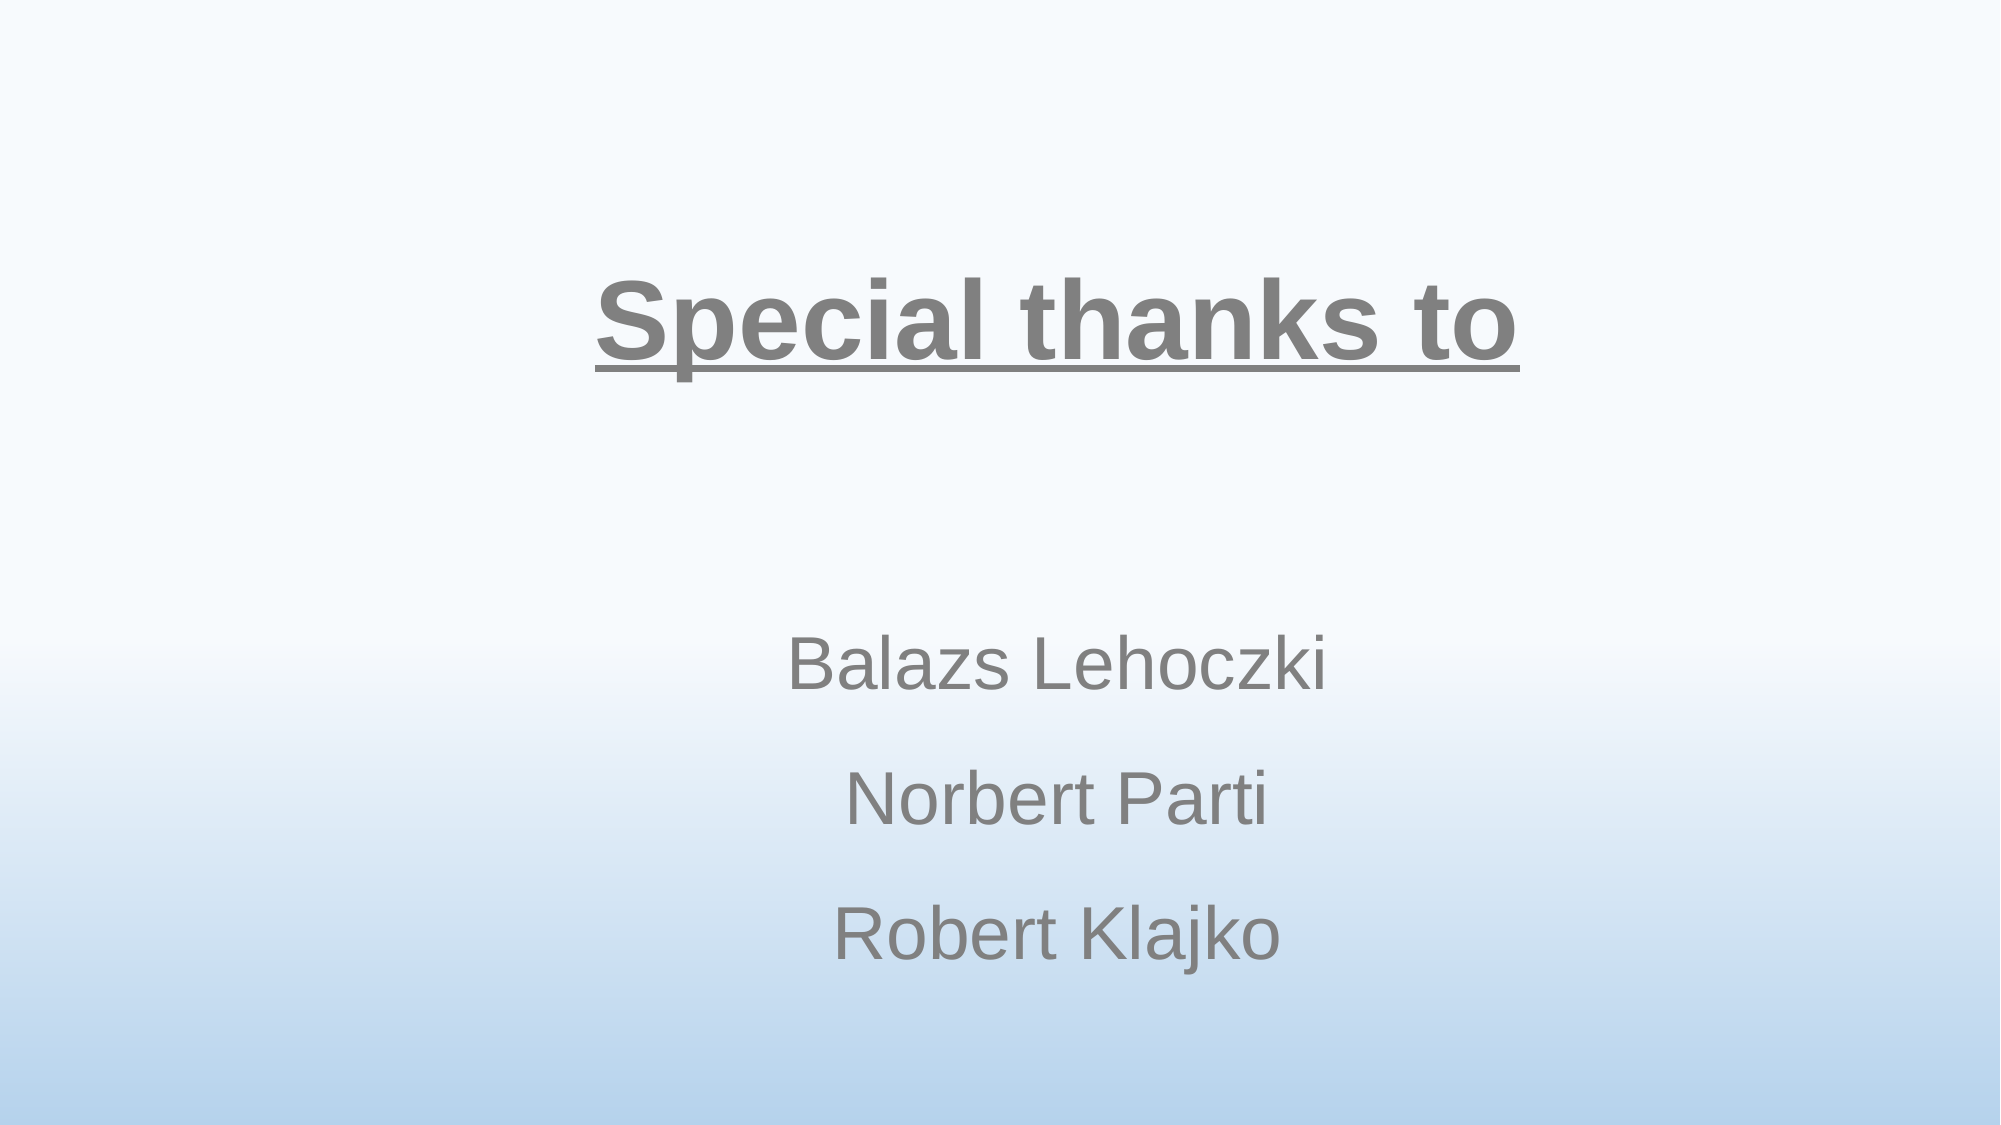

Special thanks to
Balazs Lehoczki
Norbert Parti
Robert Klajko